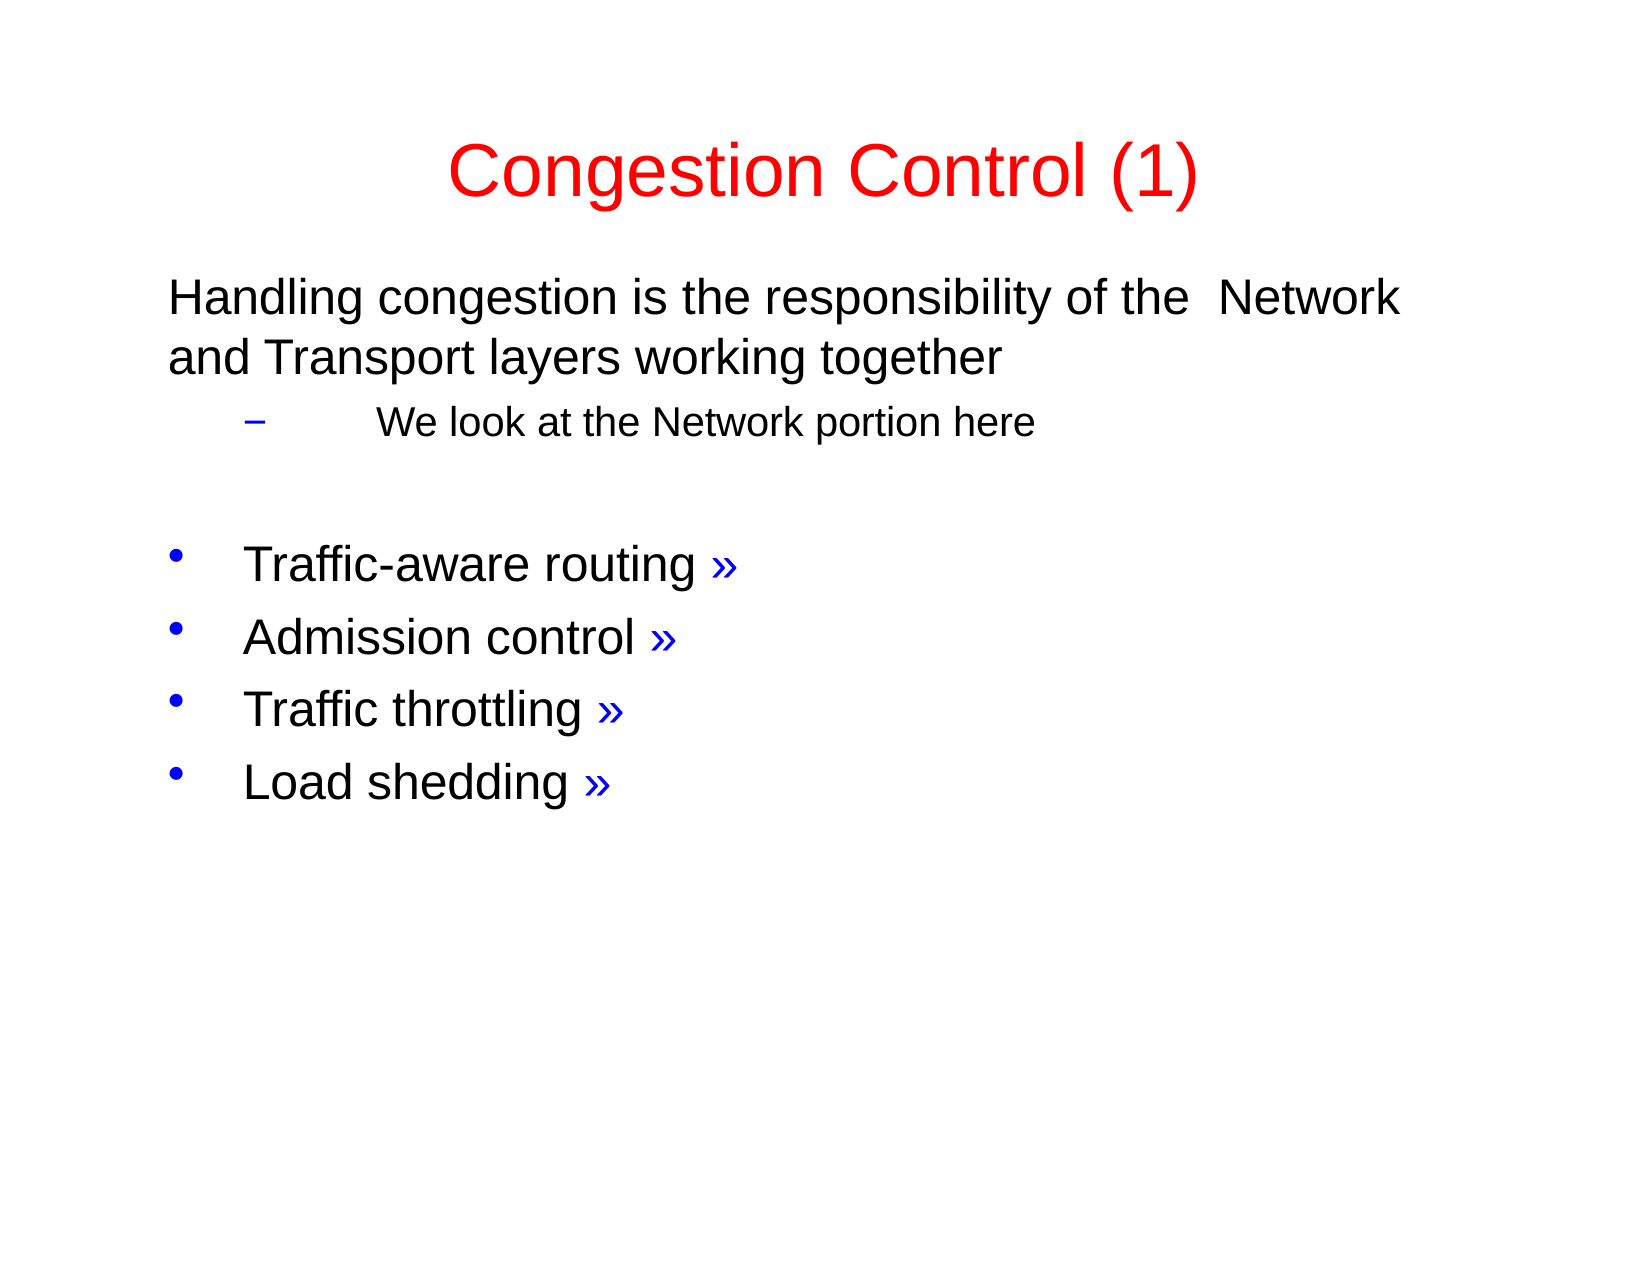

# Congestion Control (1)
Handling congestion is the responsibility of the  Network and Transport layers working together
−	We look at the Network portion here

Traffic-aware routing »
Admission control »
Traffic throttling »
Load shedding »